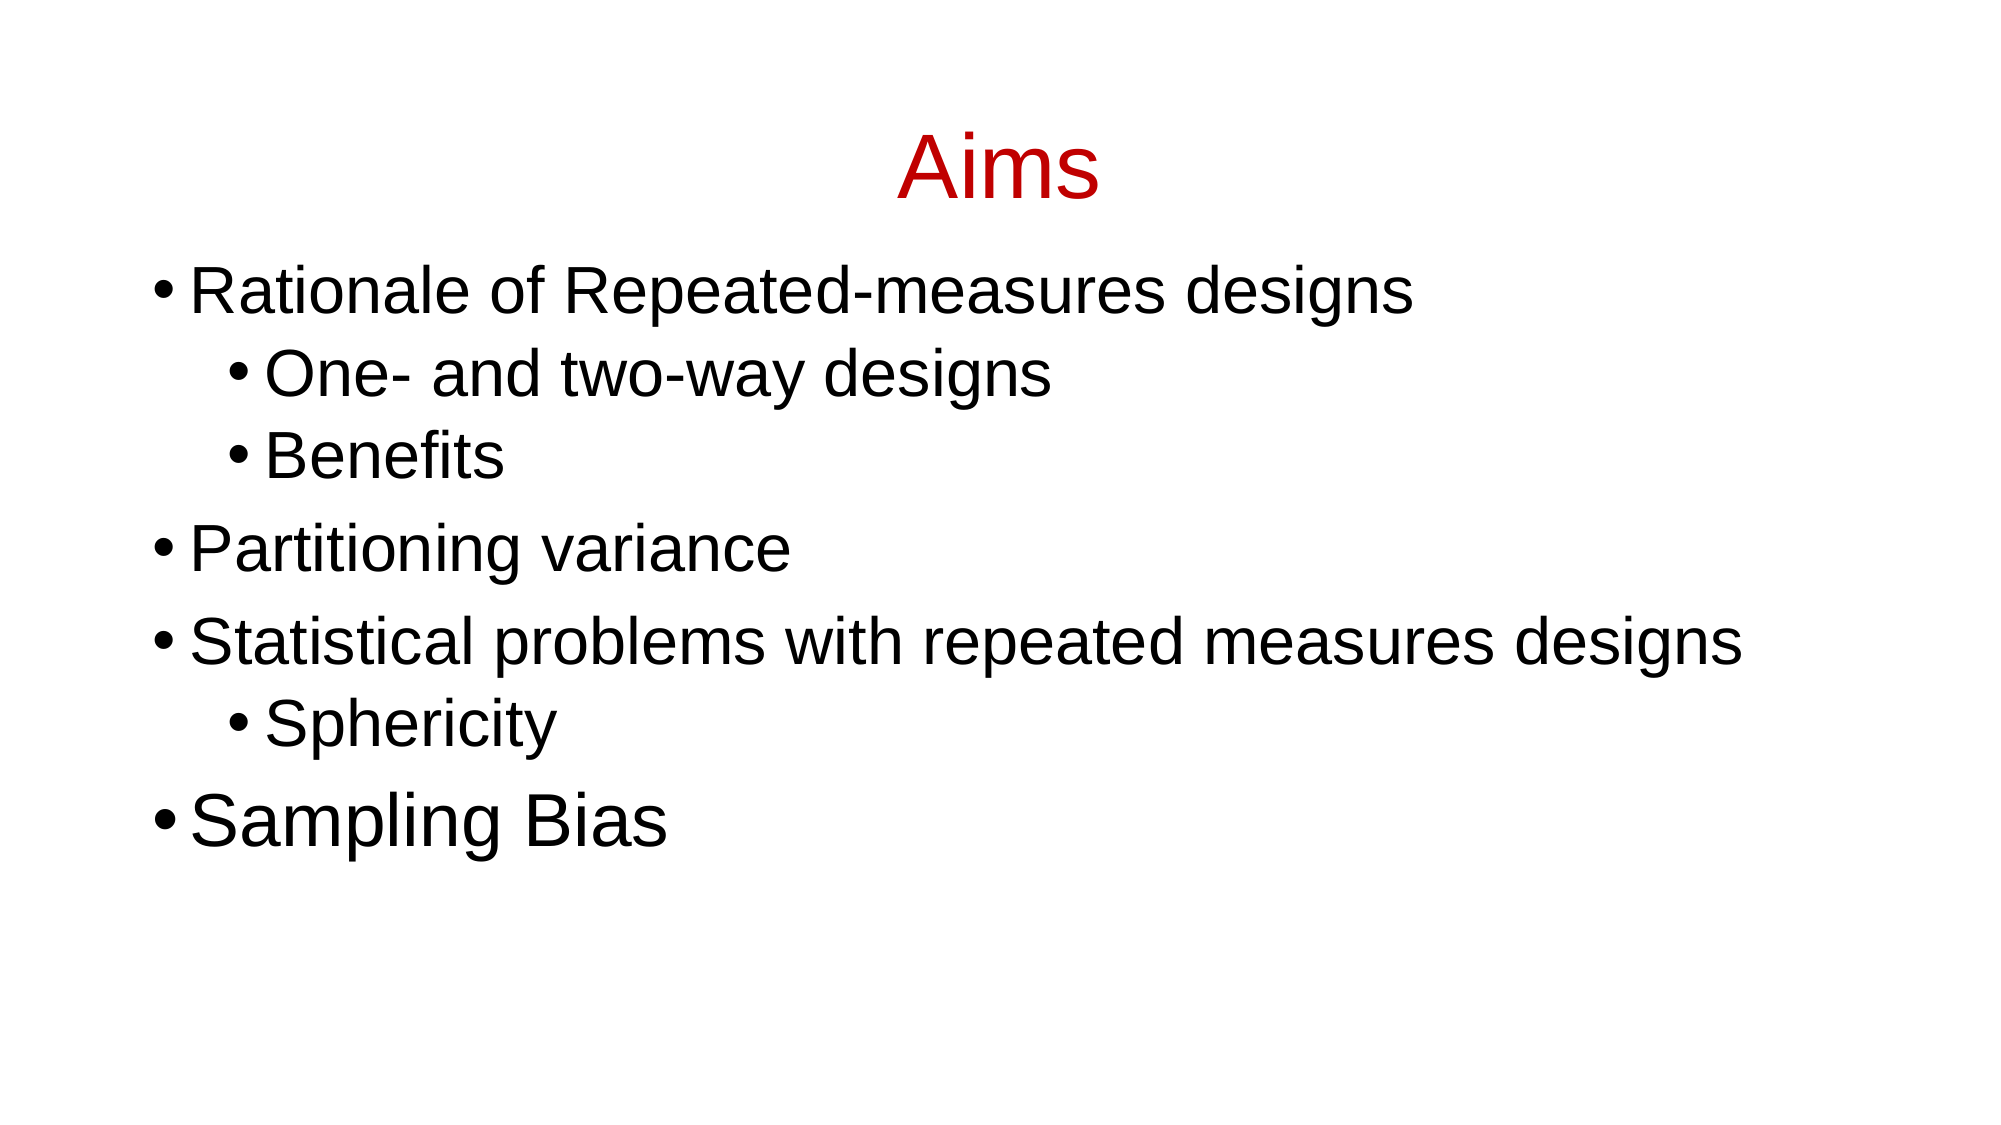

# Aims
Rationale of Repeated-measures designs
One- and two-way designs
Benefits
Partitioning variance
Statistical problems with repeated measures designs
Sphericity
Sampling Bias